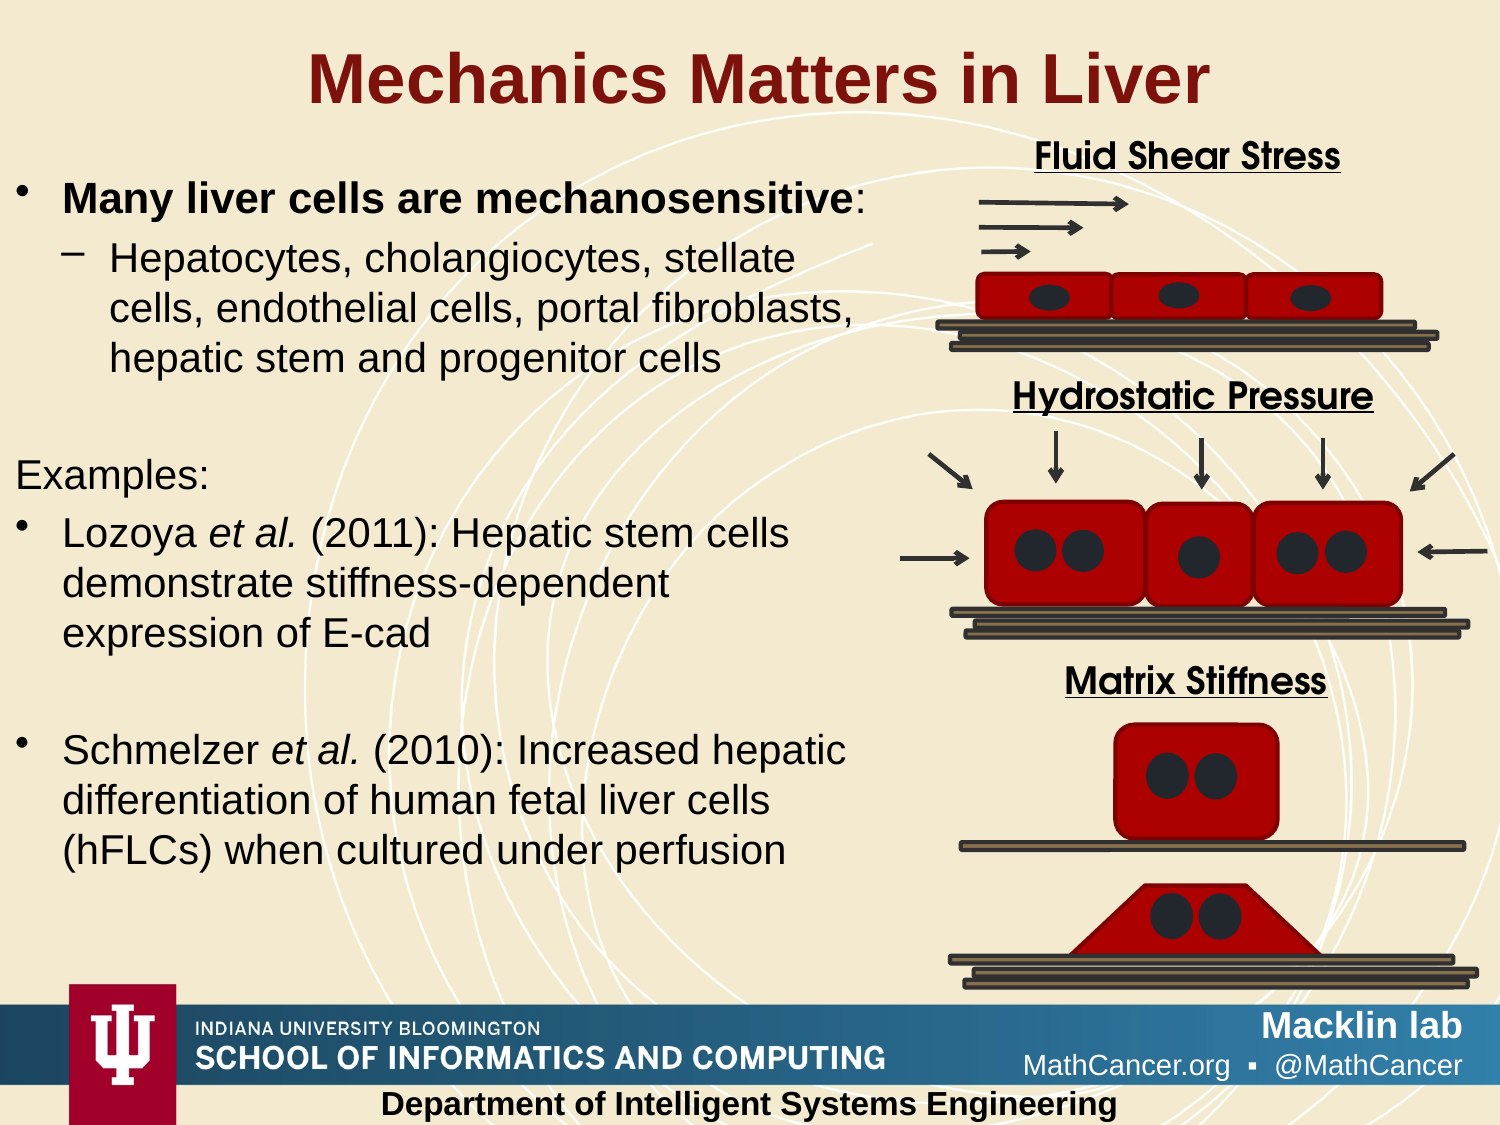

# Mechanics Matters in Liver
Fluid Shear Stress

Many liver cells are mechanosensitive:
Hepatocytes, cholangiocytes, stellate cells, endothelial cells, portal fibroblasts, hepatic stem and progenitor cells

Examples:
Lozoya et al. (2011): Hepatic stem cells demonstrate stiffness-dependent expression of E-cad

Schmelzer et al. (2010): Increased hepatic differentiation of human fetal liver cells (hFLCs) when cultured under perfusion

Hydrostatic Pressure

Matrix Stiffness